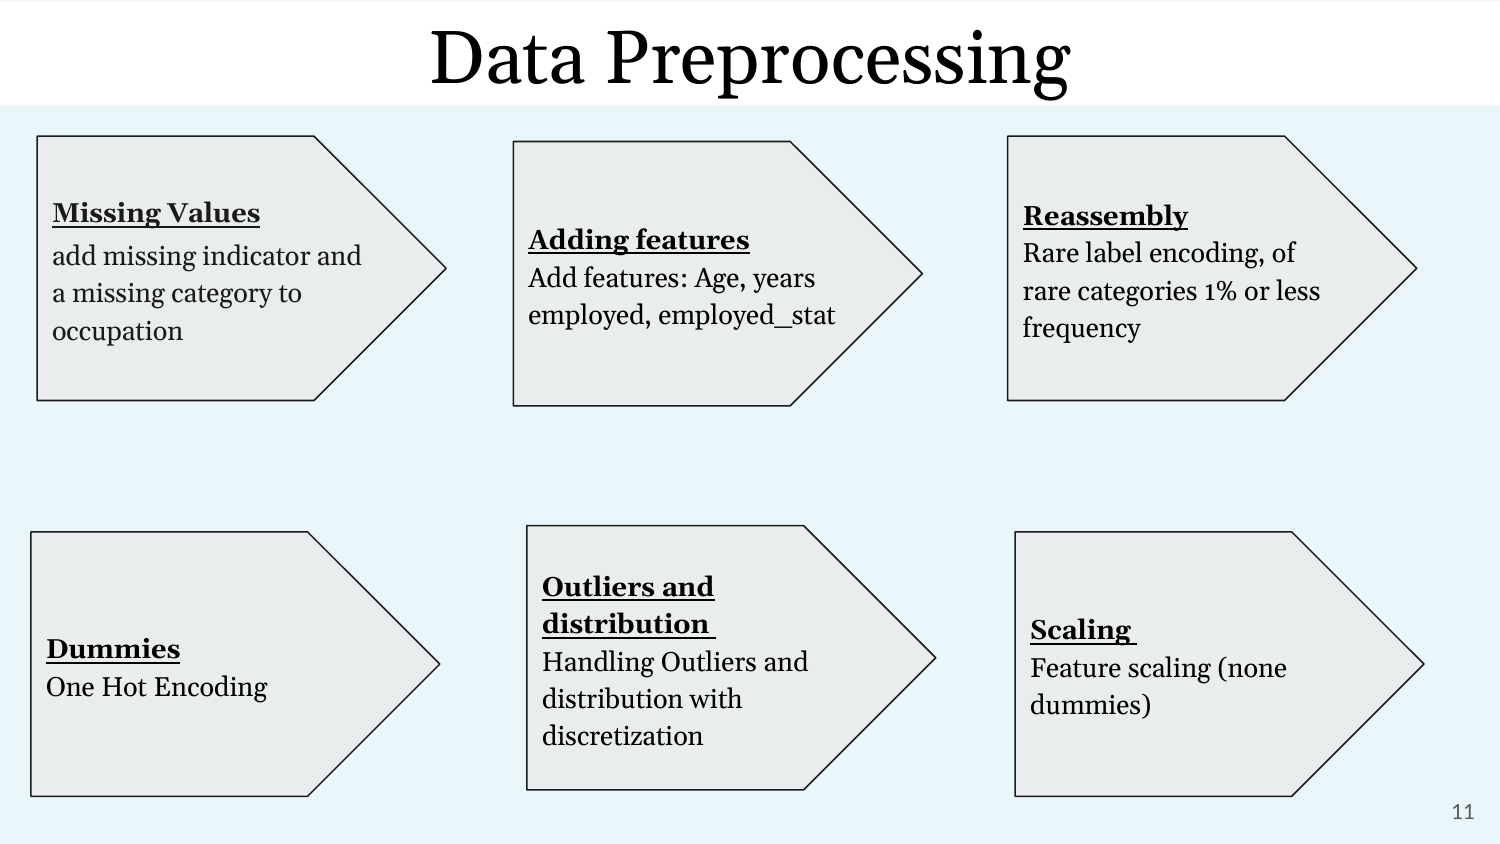

Data Preprocessing
Reassembly
Rare label encoding, of rare categories 1% or less frequency
Missing Values
add missing indicator and a missing category to occupation
Adding features
Add features: Age, years employed, employed_stat
Outliers and distribution
Handling Outliers and distribution with discretization
Scaling
Feature scaling (none dummies)
Dummies
One Hot Encoding
11